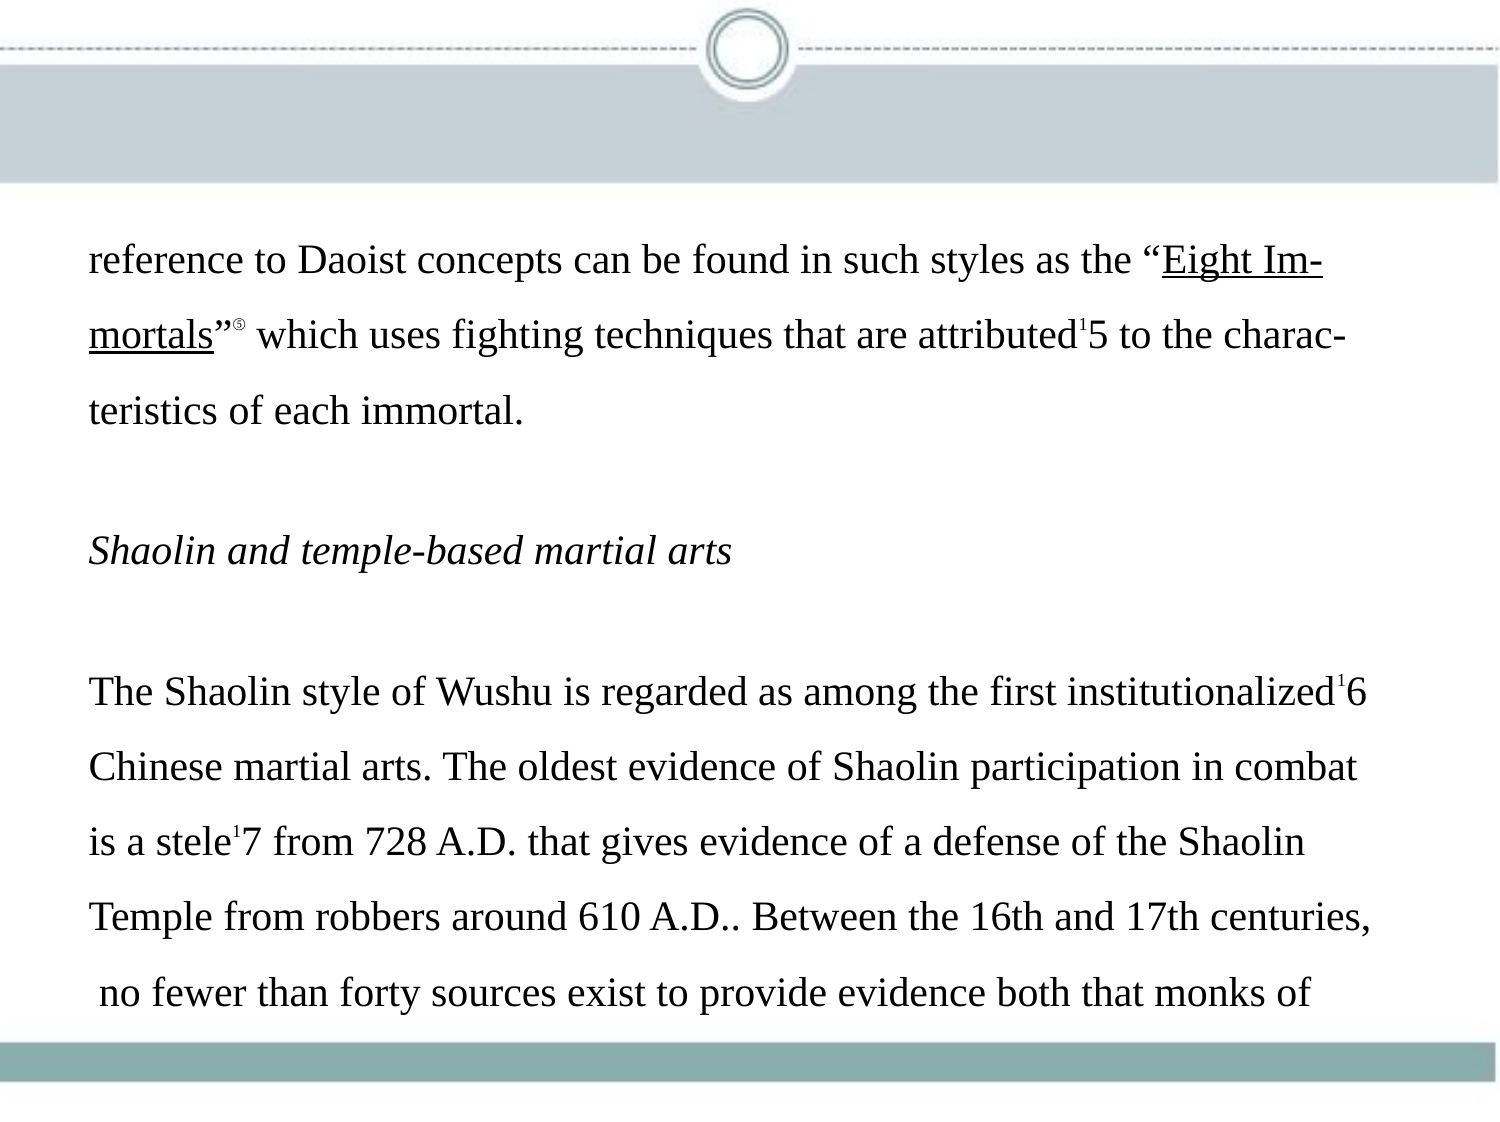

reference to Daoist concepts can be found in such styles as the “Eight Im-
mortals”⑤ which uses fighting techniques that are attributed15 to the charac-
teristics of each immortal.
Shaolin and temple-based martial arts
The Shaolin style of Wushu is regarded as among the first institutionalized16
Chinese martial arts. The oldest evidence of Shaolin participation in combat
is a stele17 from 728 A.D. that gives evidence of a defense of the Shaolin
Temple from robbers around 610 A.D.. Between the 16th and 17th centuries,
 no fewer than forty sources exist to provide evidence both that monks of